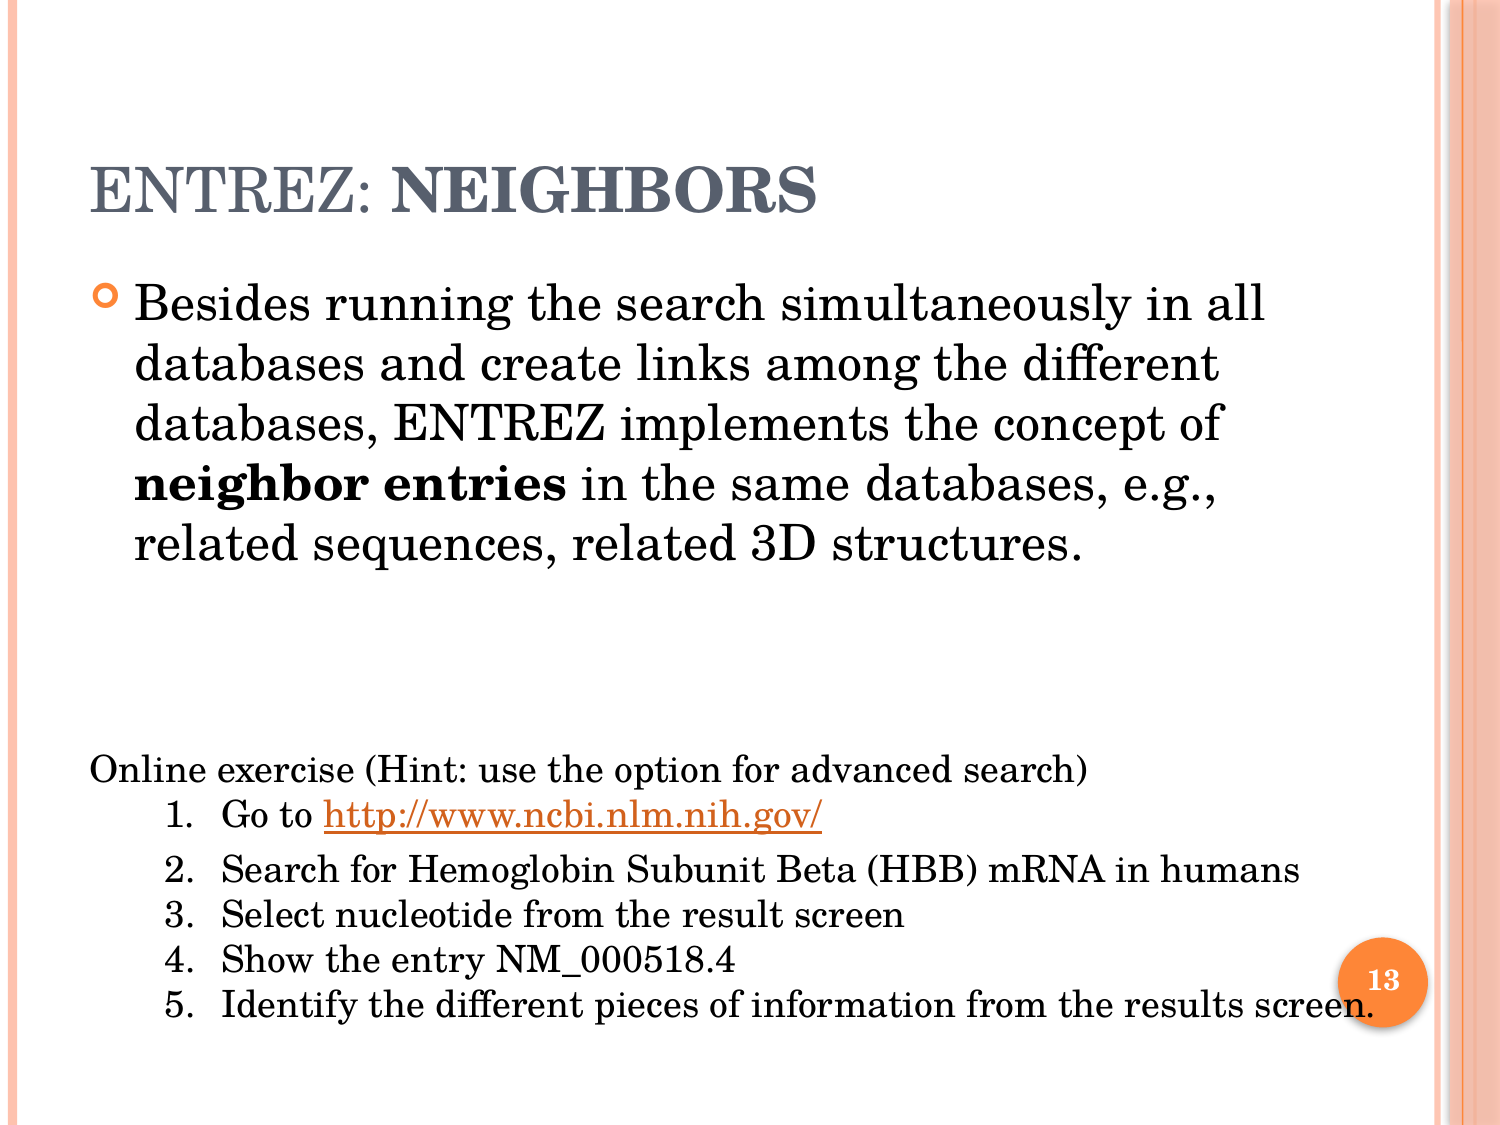

# Entrez: neighbors
Besides running the search simultaneously in all databases and create links among the different databases, ENTREZ implements the concept of neighbor entries in the same databases, e.g., related sequences, related 3D structures.
Online exercise (Hint: use the option for advanced search)
Go to http://www.ncbi.nlm.nih.gov/
Search for Hemoglobin Subunit Beta (HBB) mRNA in humans
Select nucleotide from the result screen
Show the entry NM_000518.4
Identify the different pieces of information from the results screen.
13